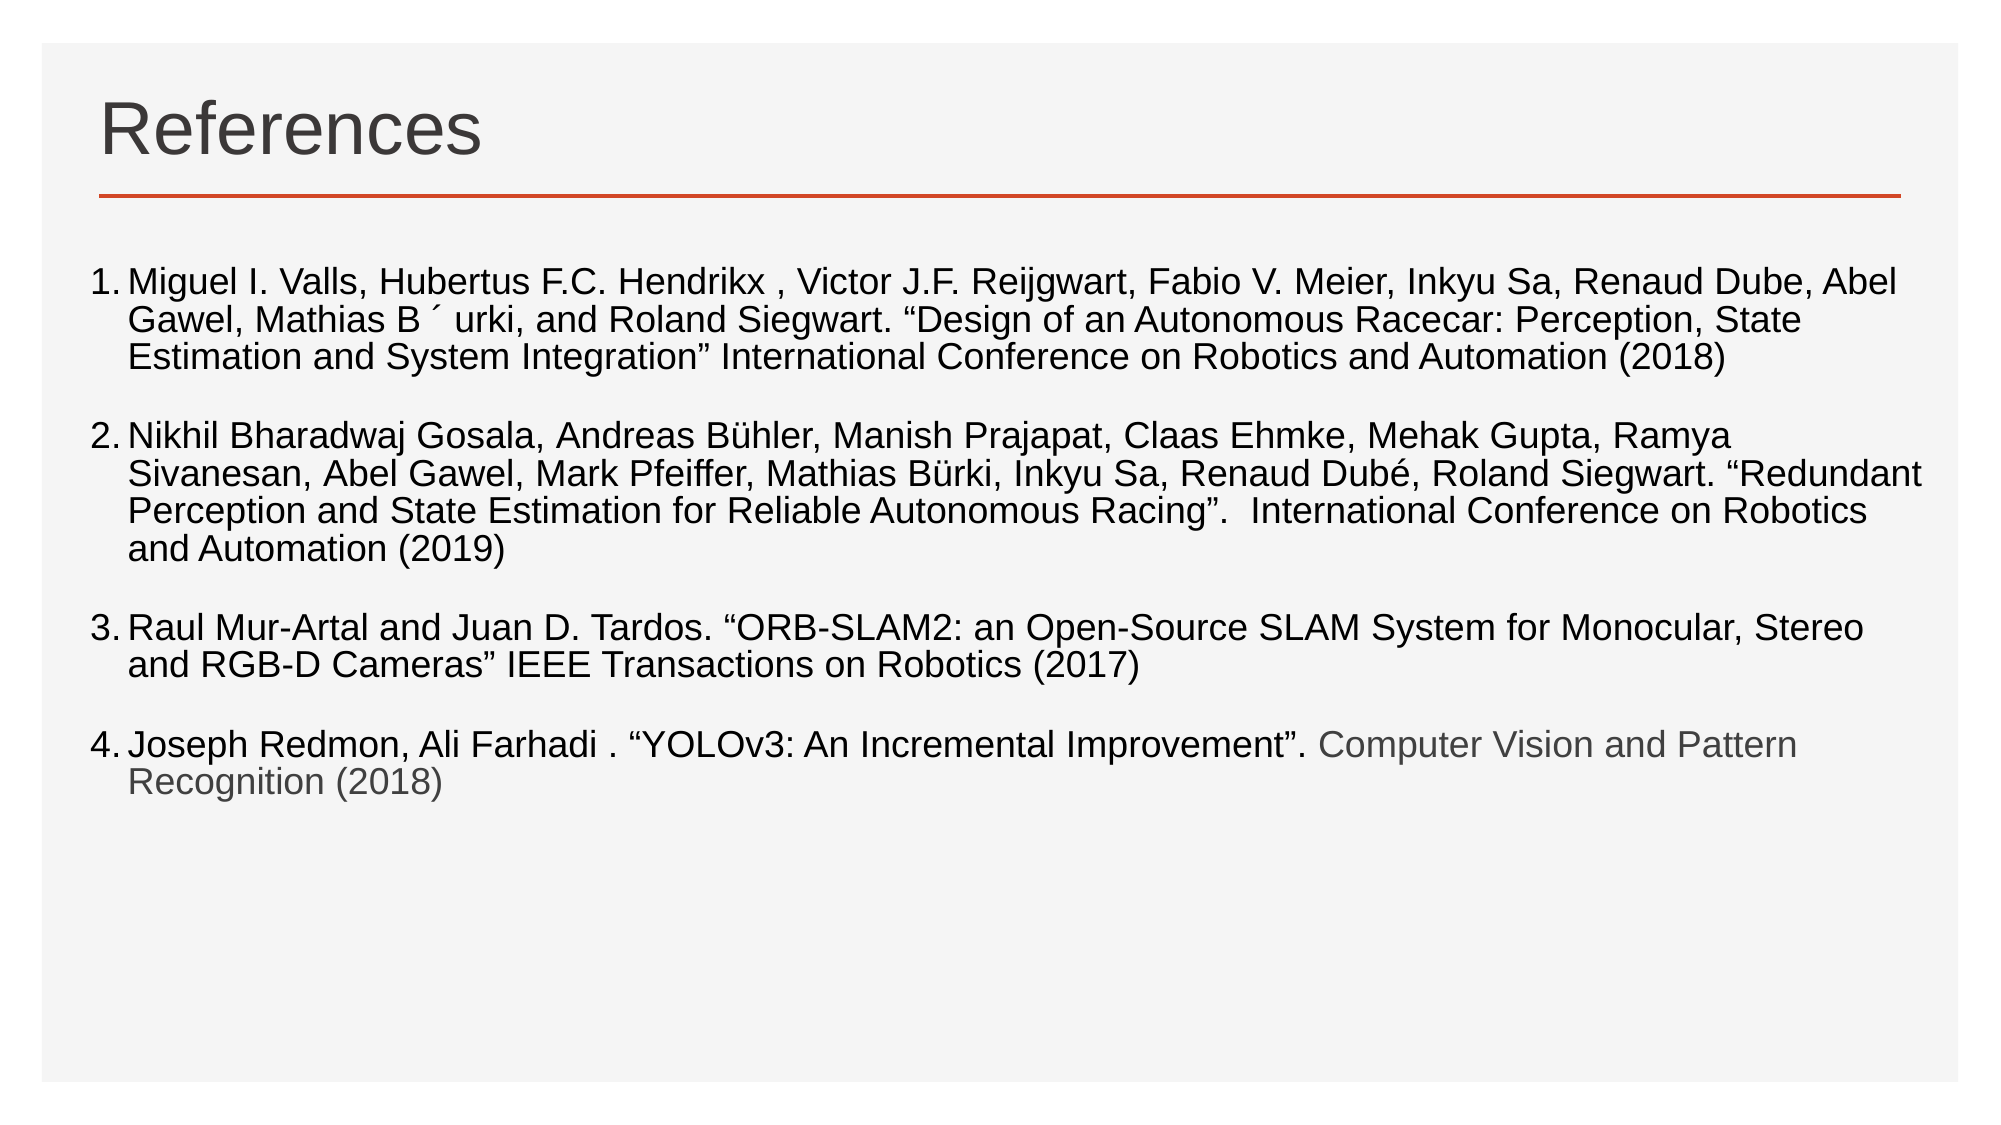

References

Miguel I. Valls, Hubertus F.C. Hendrikx , Victor J.F. Reijgwart, Fabio V. Meier, Inkyu Sa, Renaud Dube, Abel Gawel, Mathias B ´ urki, and Roland Siegwart. “Design of an Autonomous Racecar: Perception, State Estimation and System Integration” International Conference on Robotics and Automation (2018)
Nikhil Bharadwaj Gosala, Andreas Bühler, Manish Prajapat, Claas Ehmke, Mehak Gupta, Ramya Sivanesan, Abel Gawel, Mark Pfeiffer, Mathias Bürki, Inkyu Sa, Renaud Dubé, Roland Siegwart. “Redundant Perception and State Estimation for Reliable Autonomous Racing”.  International Conference on Robotics and Automation (2019)
Raul Mur-Artal and Juan D. Tardos. “ORB-SLAM2: an Open-Source SLAM System for Monocular, Stereo and RGB-D Cameras” IEEE Transactions on Robotics (2017)
Joseph Redmon, Ali Farhadi . “YOLOv3: An Incremental Improvement”. Computer Vision and Pattern Recognition (2018)